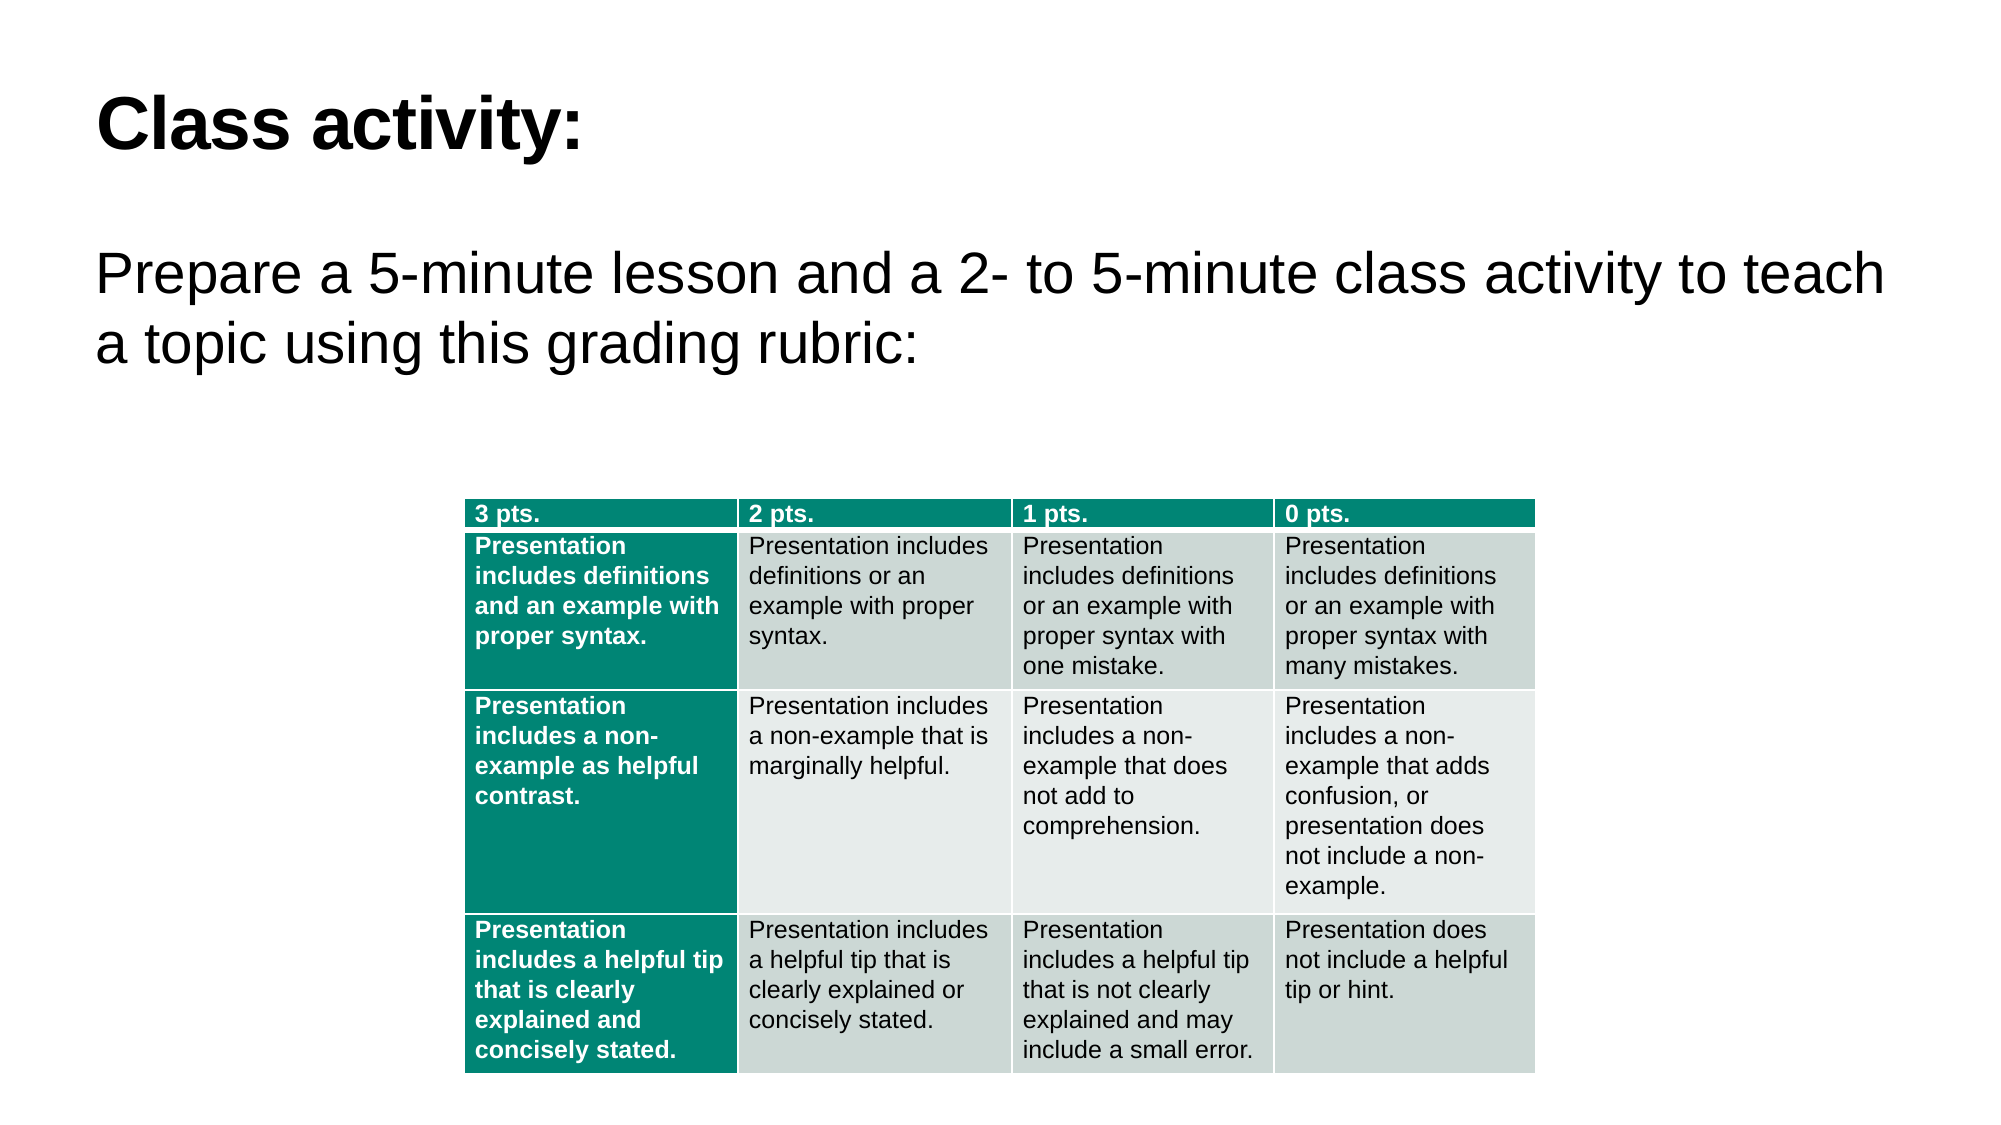

# Class activity:
Prepare a 5-minute lesson and a 2- to 5-minute class activity to teach a topic using this grading rubric:

| 3 pts. | 2 pts. | 1 pts. | 0 pts. |
| --- | --- | --- | --- |
| Presentation includes definitions and an example with proper syntax. | Presentation includes definitions or an example with proper syntax. | Presentation includes definitions or an example with proper syntax with one mistake. | Presentation includes definitions or an example with proper syntax with many mistakes. |
| Presentation includes a non-example as helpful contrast. | Presentation includes a non-example that is marginally helpful. | Presentation includes a non-example that does not add to comprehension. | Presentation includes a non-example that adds confusion, or presentation does not include a non-example. |
| Presentation includes a helpful tip that is clearly explained and concisely stated. | Presentation includes a helpful tip that is clearly explained or concisely stated. | Presentation includes a helpful tip that is not clearly explained and may include a small error. | Presentation does not include a helpful tip or hint. |